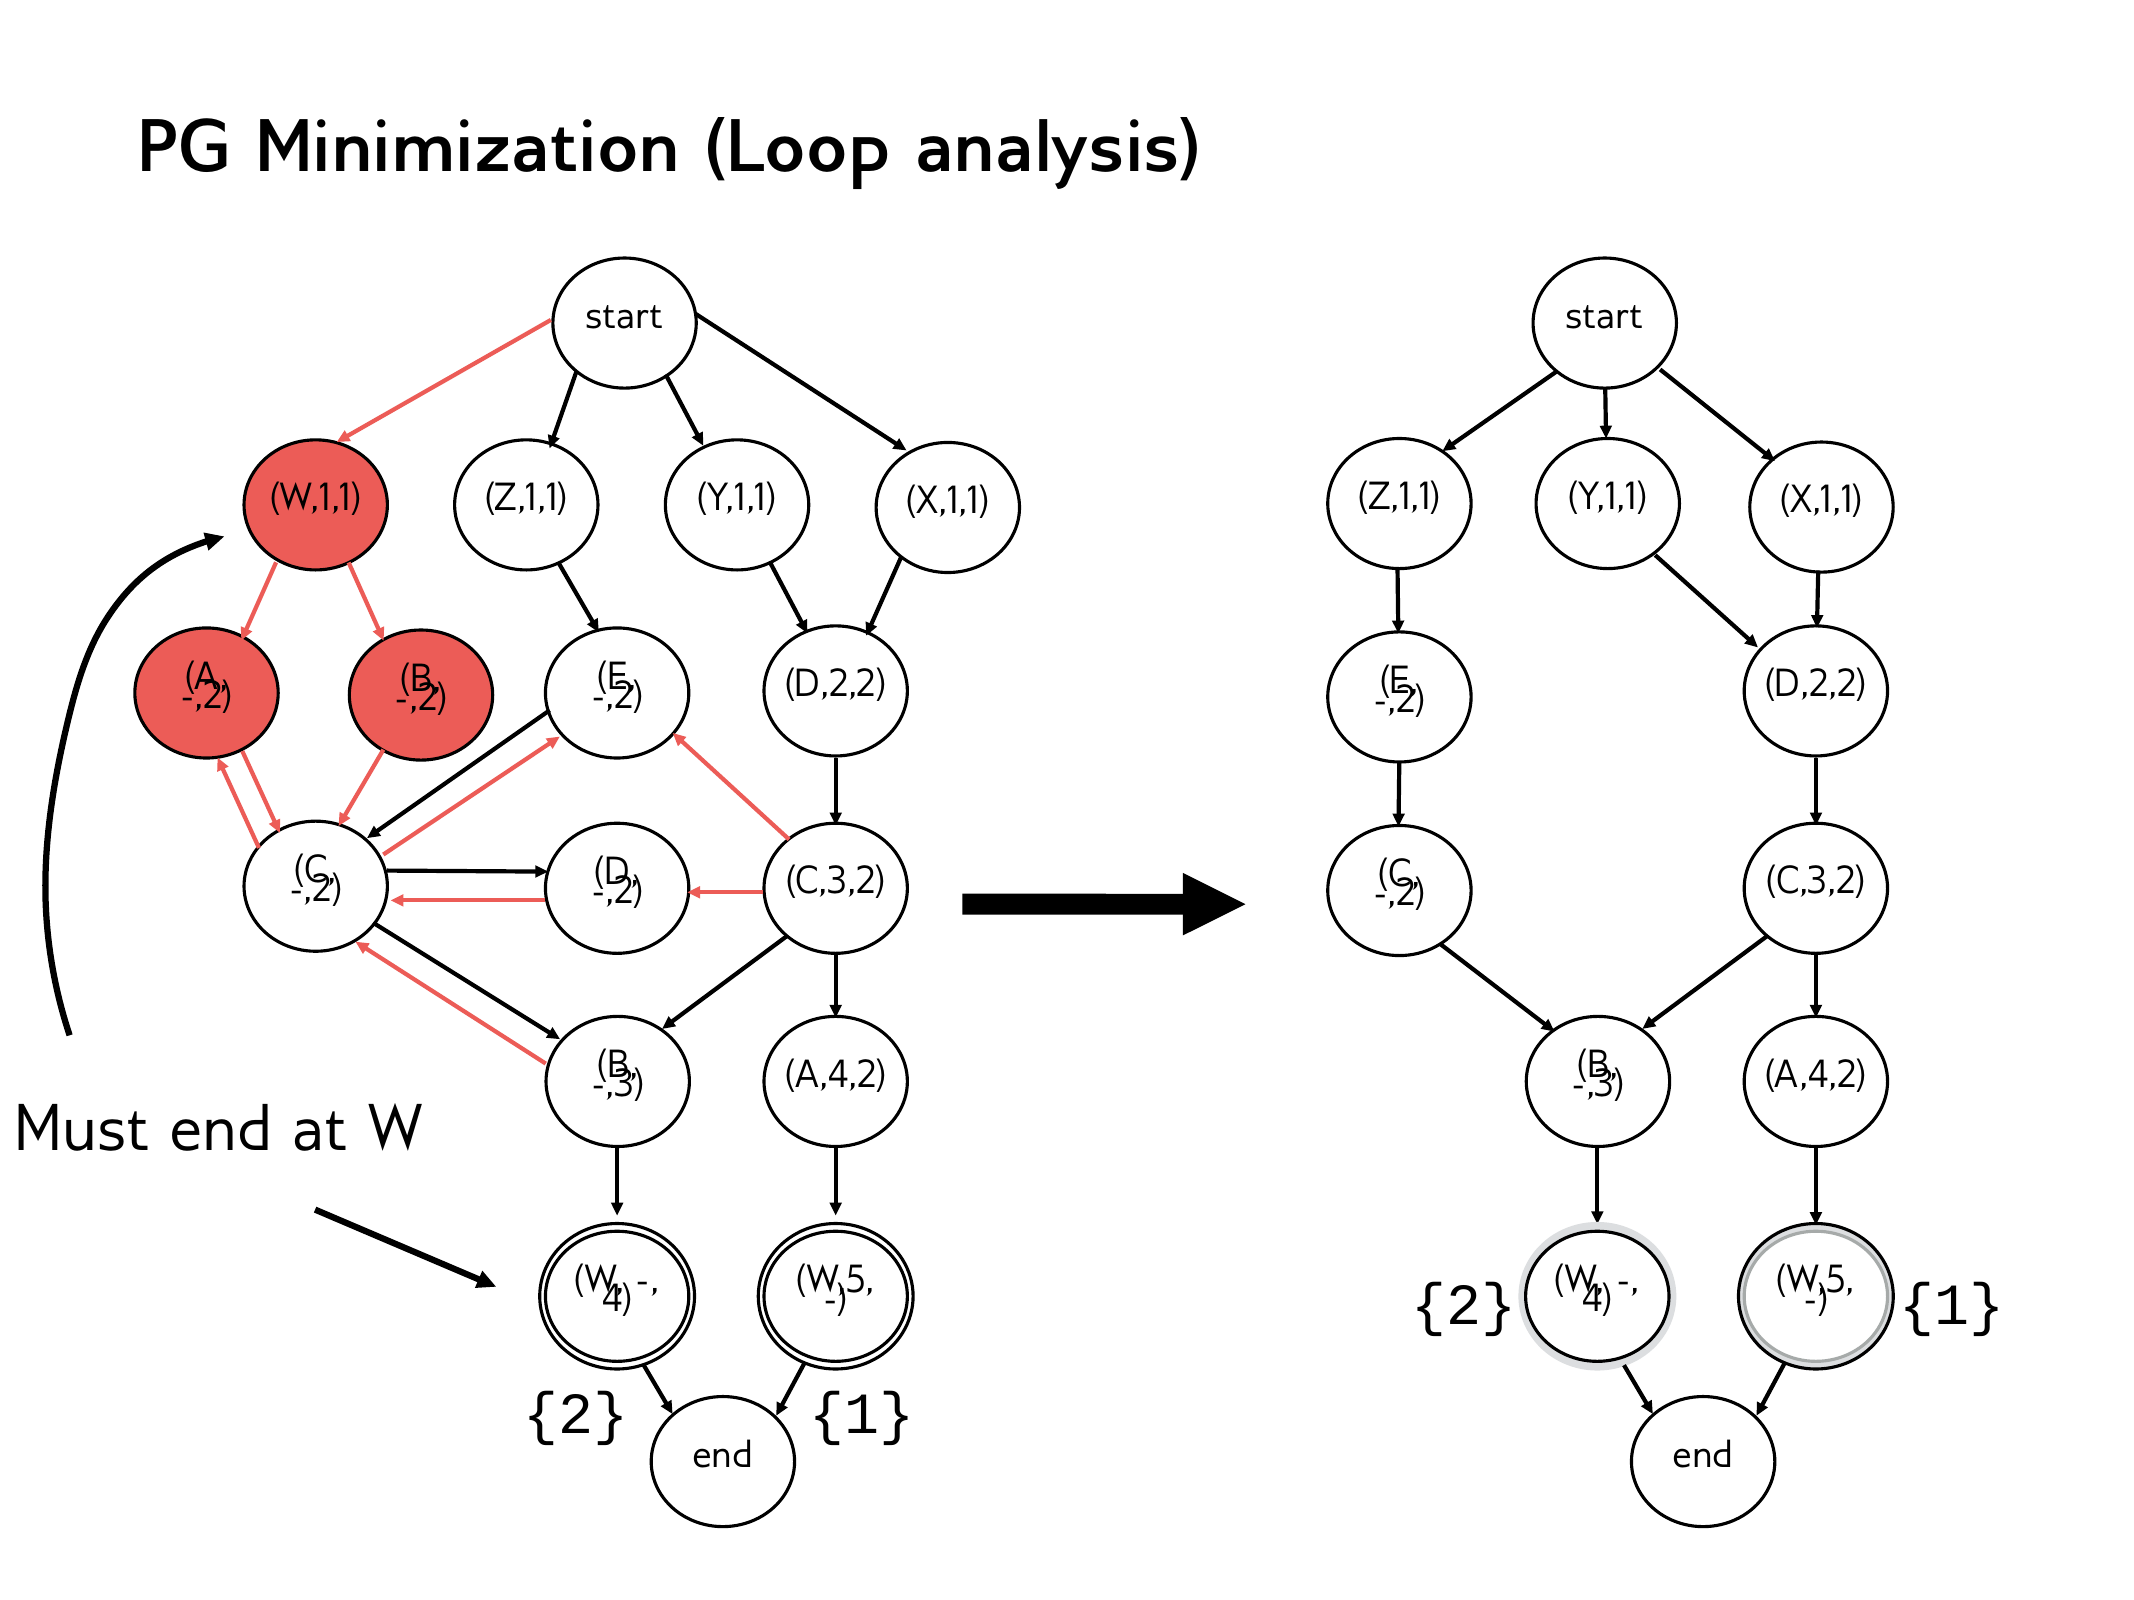

# PG Minimization (Loop analysis)
start

(W,1,1)
(Z,1,1)
(Y,1,1)
(X,1,1)

(D,2,2)
(A, -,2)
(E, -,2)
(B, -,2)

(C, -,2)
(D, -,2)
(C,3,2)

(B, -,3)
(A,4,2)

(W, -, 4)

(W,5, -)

end

start

(Z,1,1)
(Y,1,1)
(X,1,1)

(D,2,2)
(E, -,2)

(C,3,2)
(C, -,2)

(B, -,3)
(A,4,2)

(W, -, 4)
(W,5, -)
{2}
{1}

end

Must end at W

{2}
{1}
70